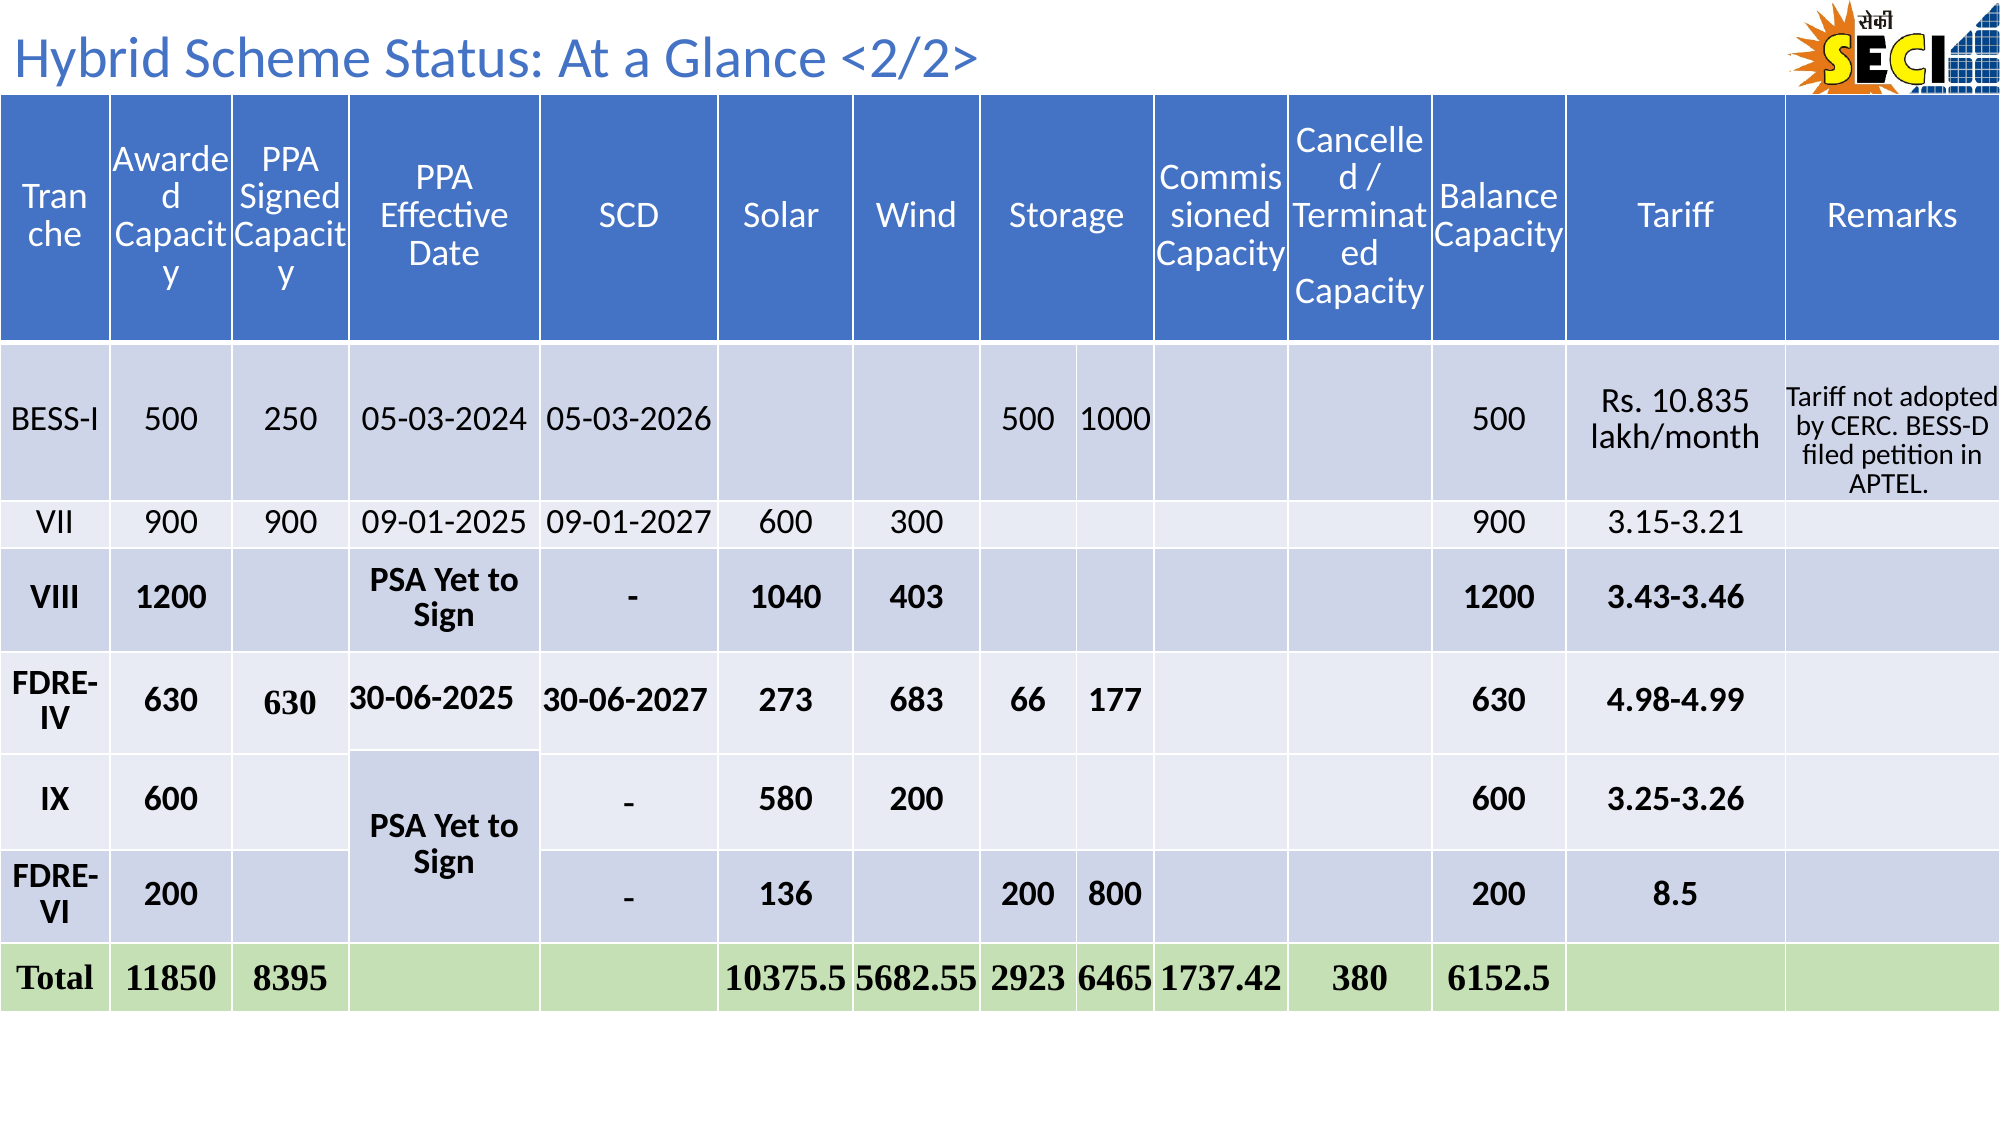

Hybrid Scheme Status: At a Glance <2/2>
| Tranche | Awarded Capacity | PPA Signed Capacity | PPA Effective Date | SCD | Solar | Wind | Storage |  | Commissioned Capacity | Cancelled / Terminated Capacity | Balance Capacity | Tariff | Remarks |
| --- | --- | --- | --- | --- | --- | --- | --- | --- | --- | --- | --- | --- | --- |
| BESS-I | 500 | 250 | 05-03-2024 | 05-03-2026 |  |  | 500 | 1000 |  |  | 500 | Rs. 10.835 lakh/month | Tariff not adopted by CERC. BESS-D filed petition in APTEL. |
| VII | 900 | 900 | 09-01-2025 | 09-01-2027 | 600 | 300 |  |  |  |  | 900 | 3.15-3.21 |  |
| VIII | 1200 |  | PSA Yet to Sign | - | 1040 | 403 |  |  |  |  | 1200 | 3.43-3.46 |  |
| FDRE-IV | 630 | 630 | 30-06-2025 | 30-06-2027 | 273 | 683 | 66 | 177 |  |  | 630 | 4.98-4.99 |  |
|  |  |  | PSA Yet to Sign |  |  |  |  |  |  |  |  |  |  |
| IX | 600 |  |  | - | 580 | 200 |  |  |  |  | 600 | 3.25-3.26 |  |
| FDRE-VI | 200 |  |  | - | 136 |  | 200 | 800 |  |  | 200 | 8.5 |  |
| Total | 11850 | 8395 |  |  | 10375.5 | 5682.55 | 2923 | 6465 | 1737.42 | 380 | 6152.5 |  |  |